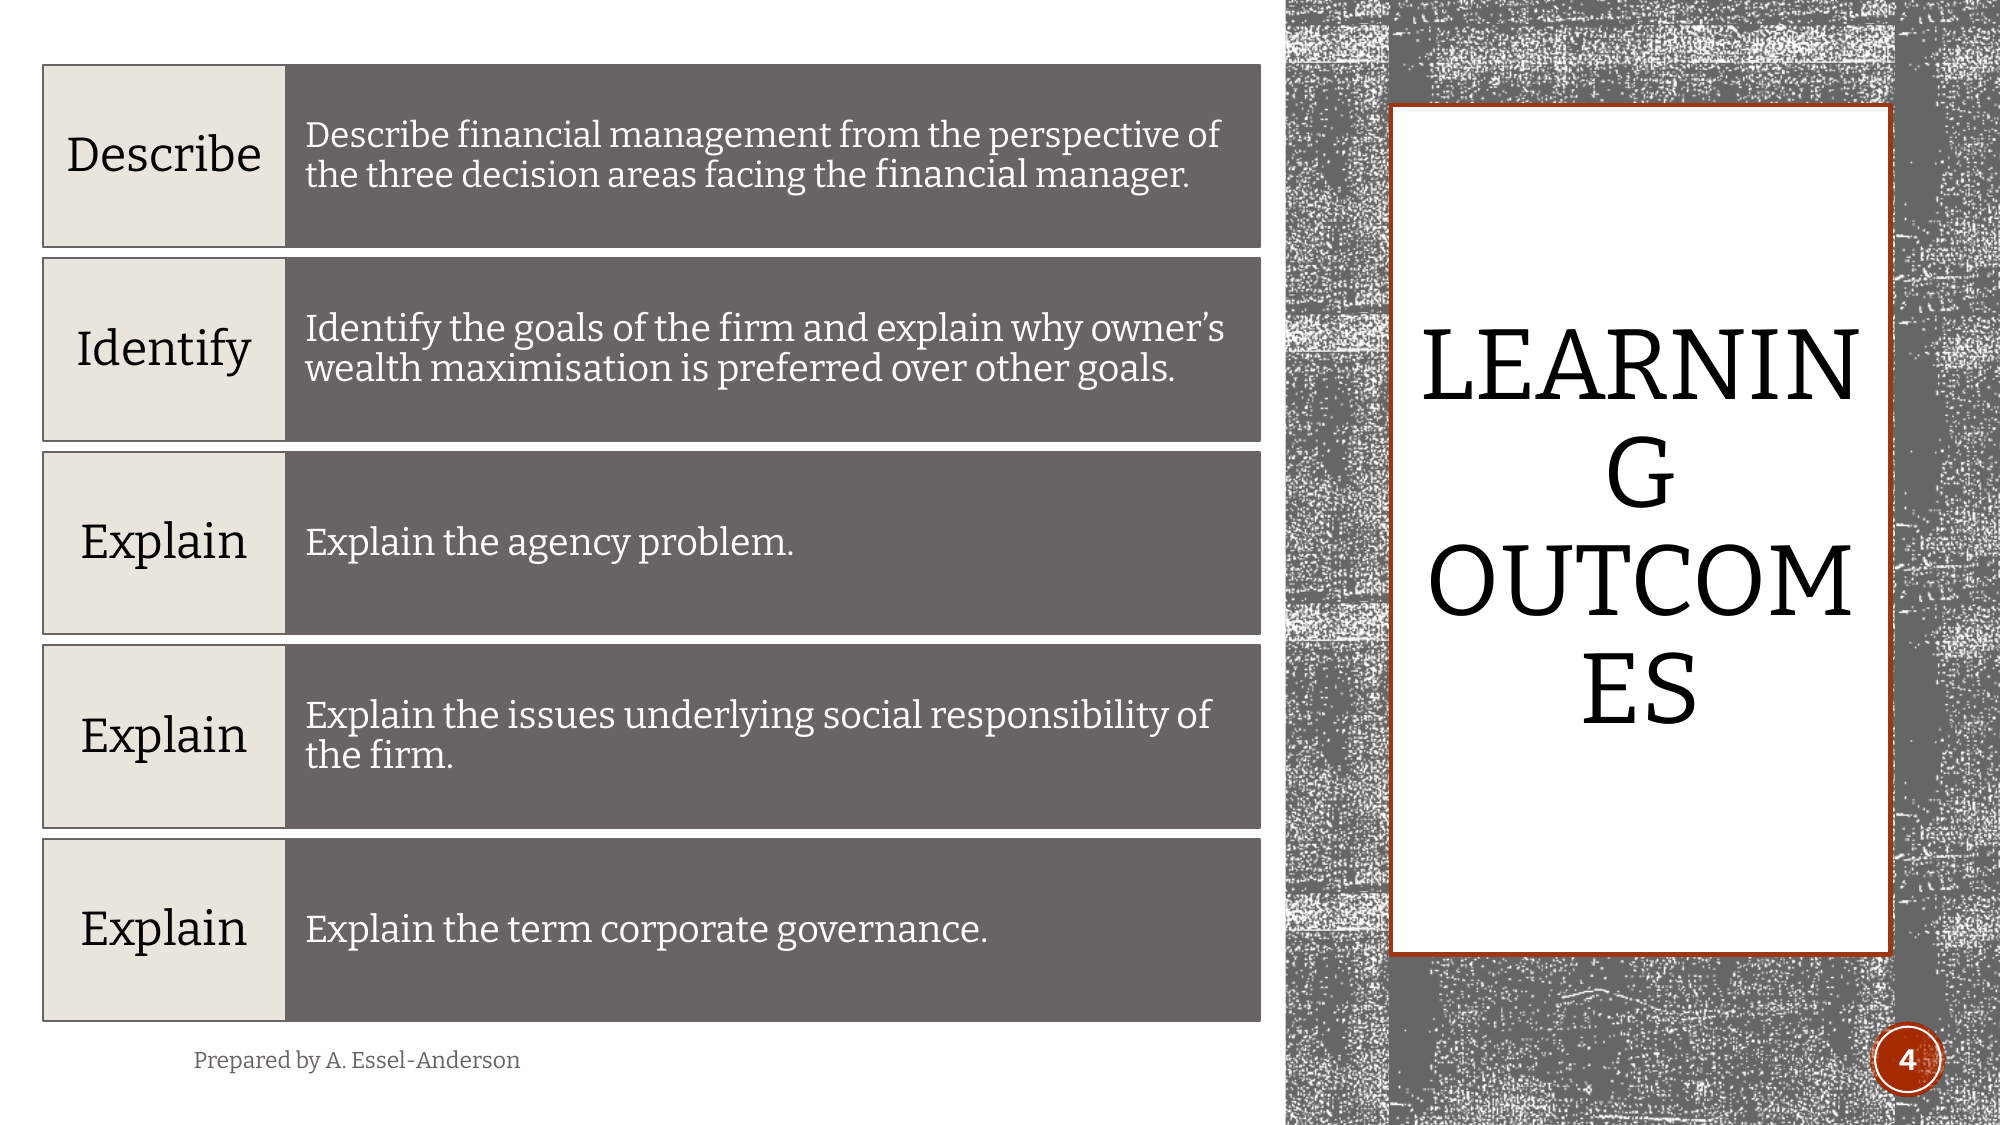

Describe financial management from the perspective of the three decision areas facing the financial manager.
Describe
Identify the goals of the firm and explain why owner’s wealth maximisation is preferred over other goals.
Identify
Explain the agency problem.
Explain
Explain the issues underlying social responsibility of the firm.
Explain
Explain the term corporate governance.
Explain
# Learning Outcomes

Prepared by A. Essel-Anderson
Jan 2021
4